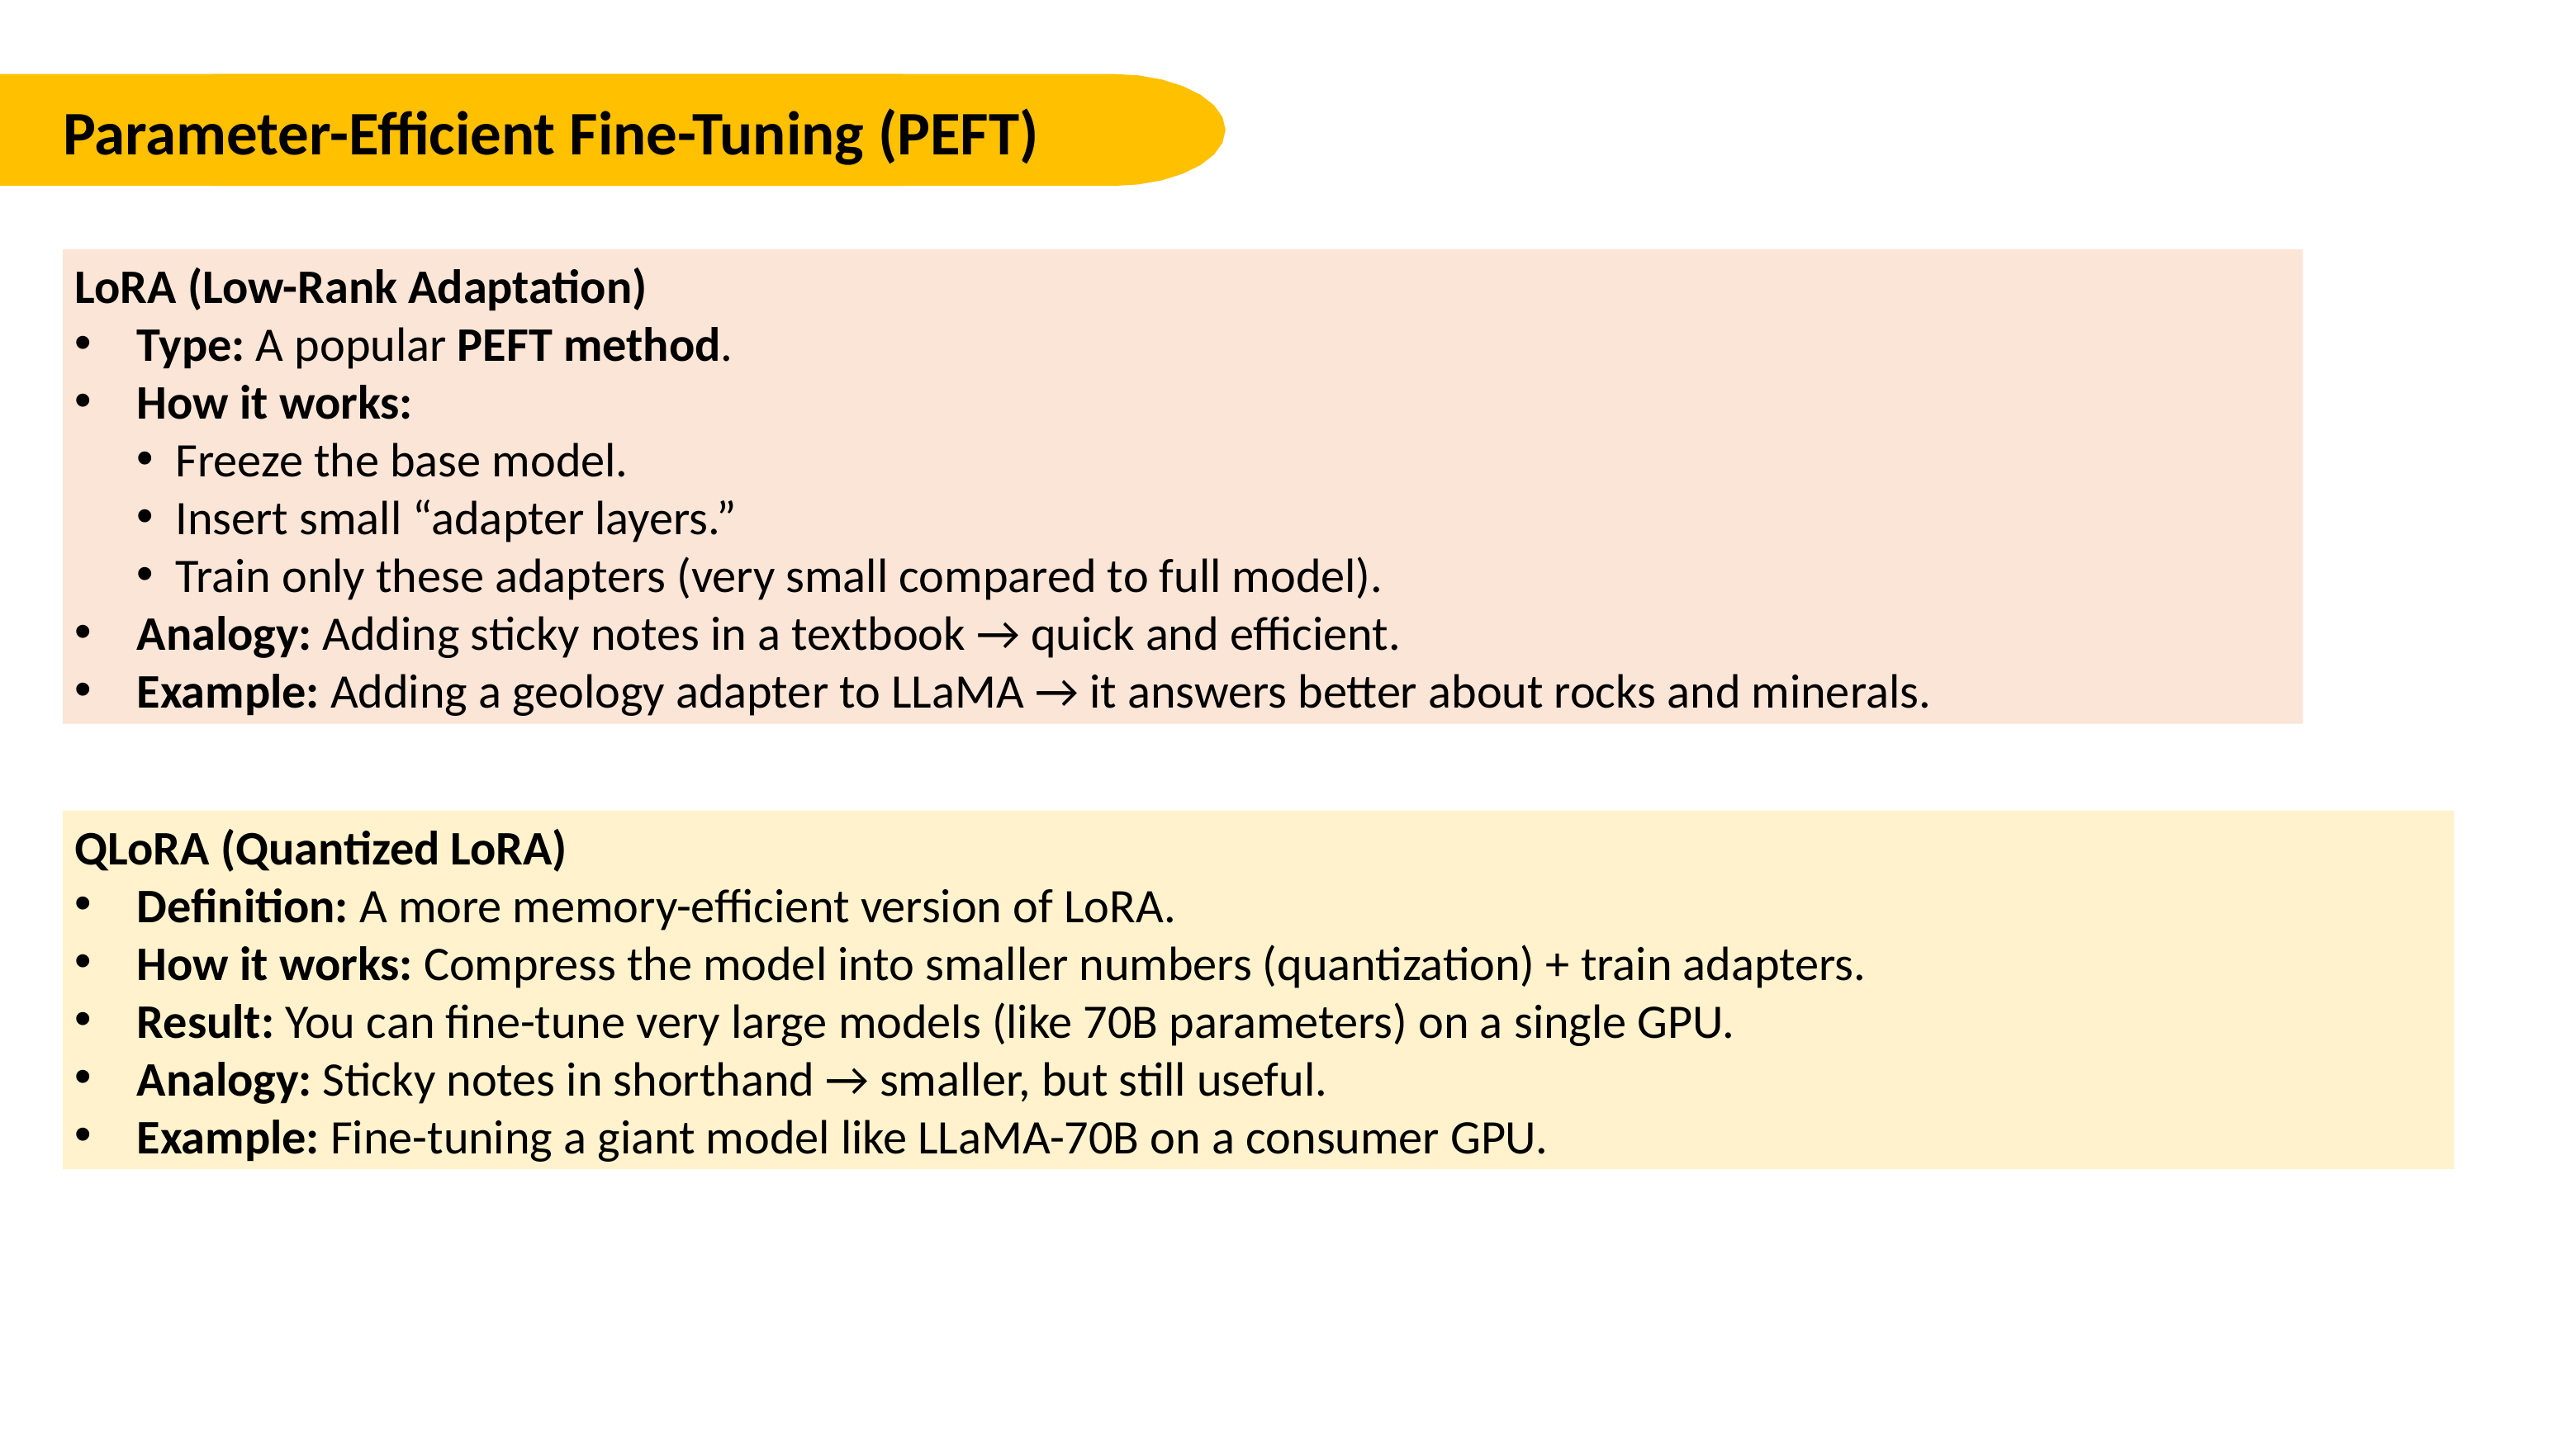

Parameter-Efficient Fine-Tuning (PEFT)
LoRA (Low-Rank Adaptation)
Type: A popular PEFT method.
How it works:
Freeze the base model.
Insert small “adapter layers.”
Train only these adapters (very small compared to full model).
Analogy: Adding sticky notes in a textbook → quick and efficient.
Example: Adding a geology adapter to LLaMA → it answers better about rocks and minerals.
QLoRA (Quantized LoRA)
Definition: A more memory-efficient version of LoRA.
How it works: Compress the model into smaller numbers (quantization) + train adapters.
Result: You can fine-tune very large models (like 70B parameters) on a single GPU.
Analogy: Sticky notes in shorthand → smaller, but still useful.
Example: Fine-tuning a giant model like LLaMA-70B on a consumer GPU.